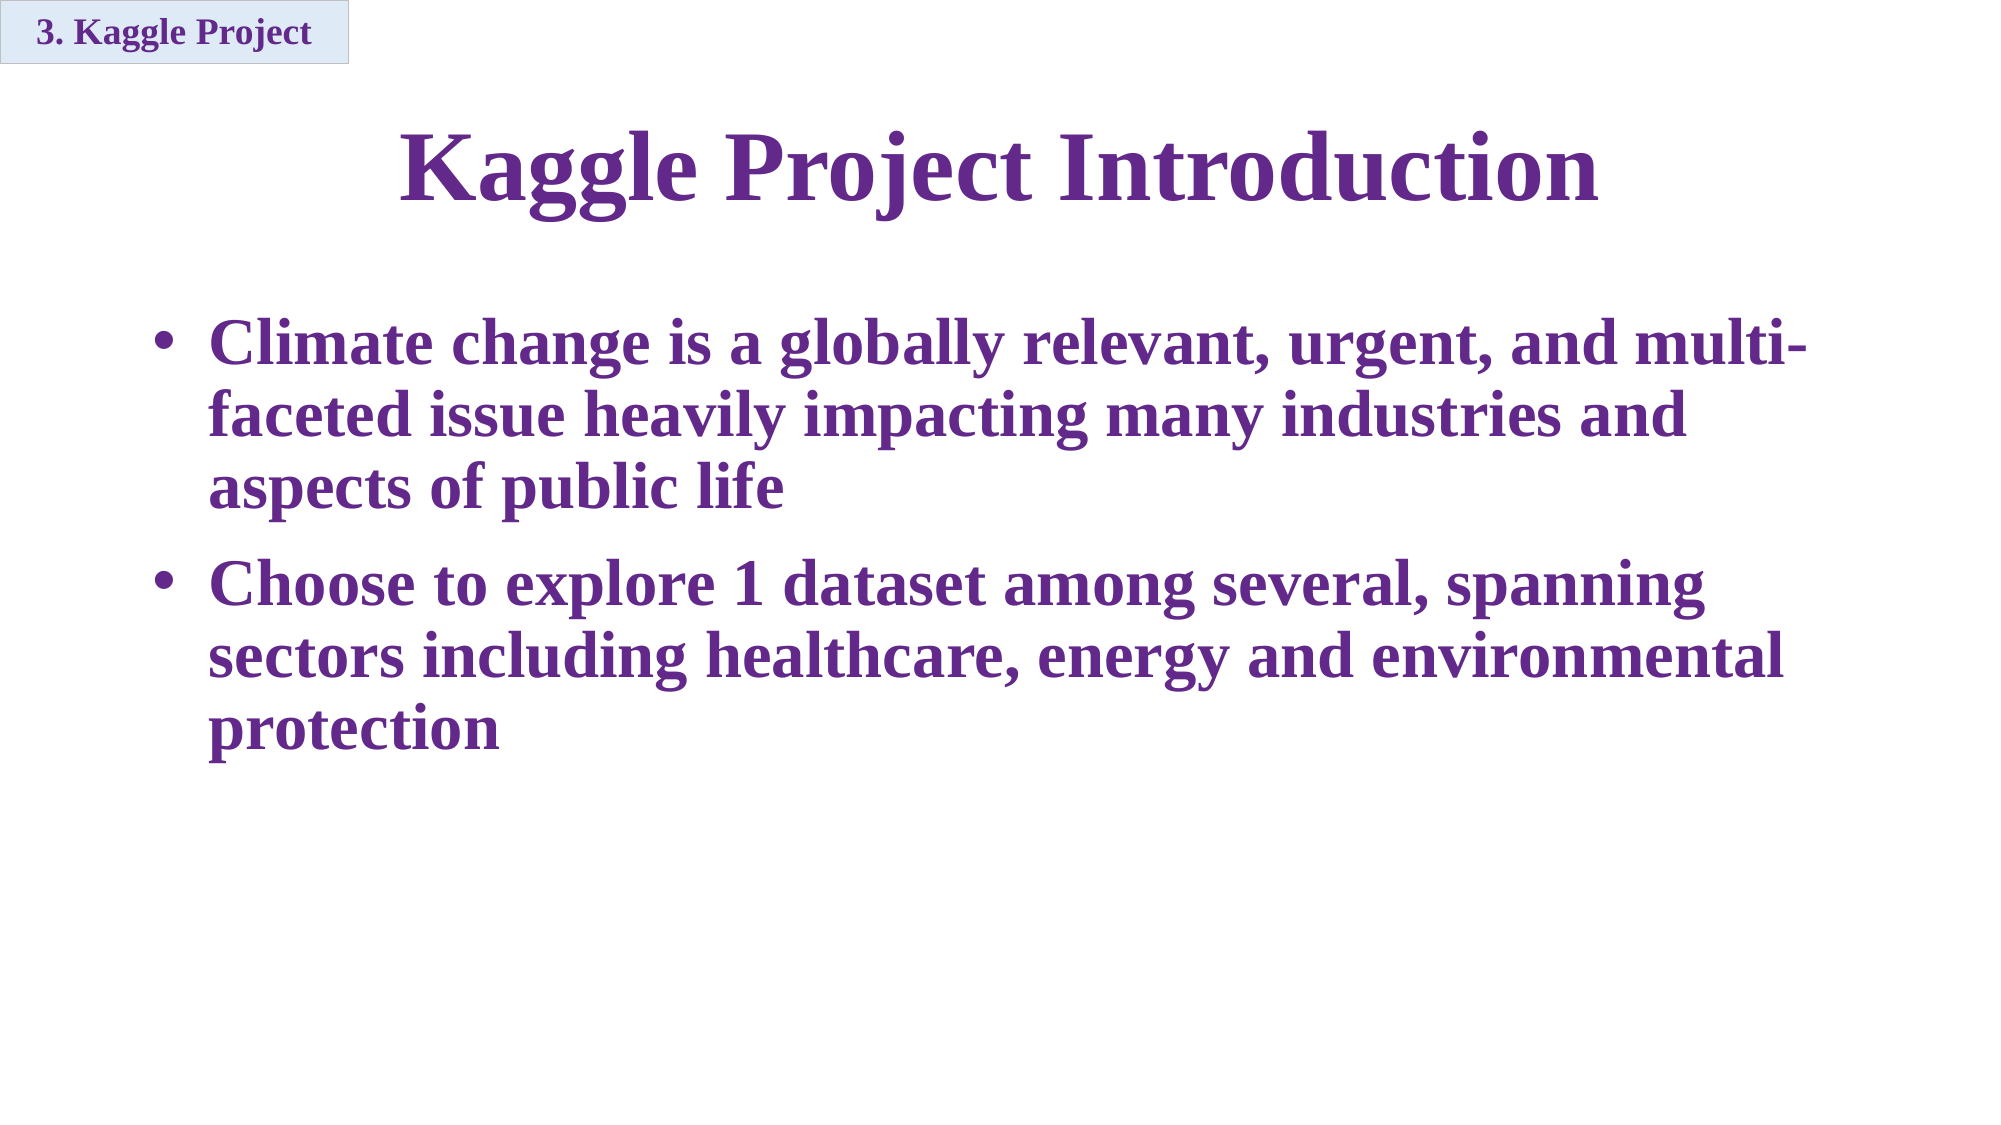

3. Kaggle Project
# Kaggle Project Introduction
Climate change is a globally relevant, urgent, and multi-faceted issue heavily impacting many industries and aspects of public life
Choose to explore 1 dataset among several, spanning sectors including healthcare, energy and environmental protection